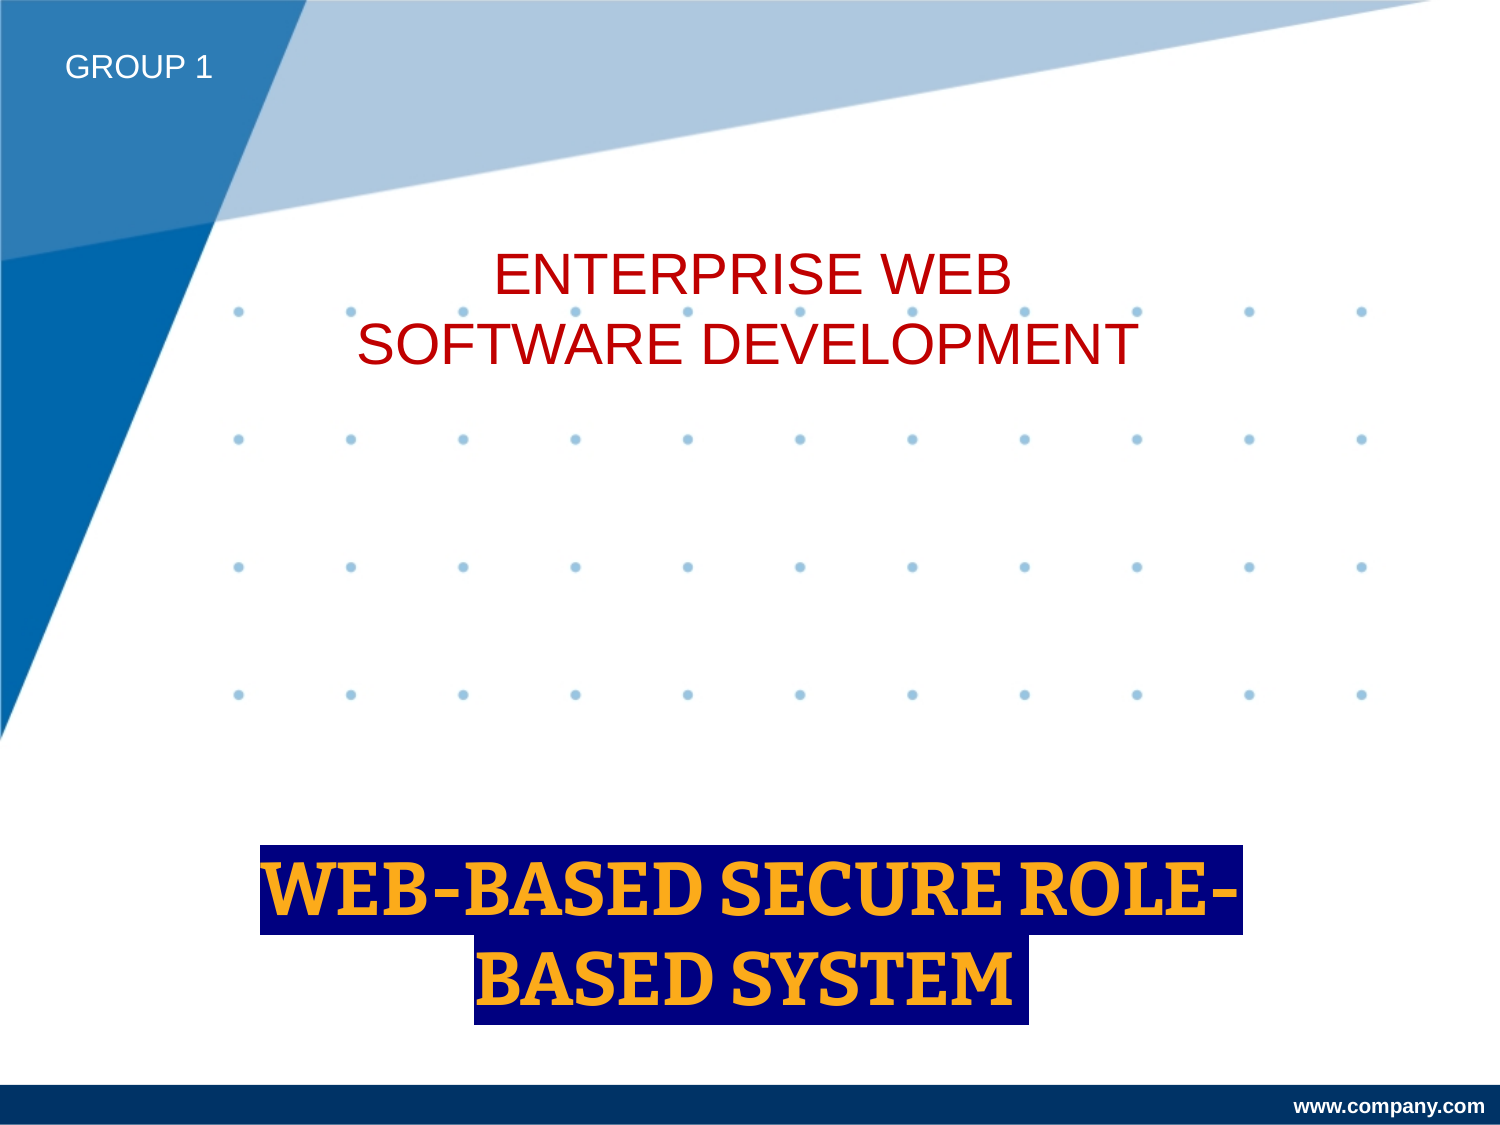

GROUP 1
ENTERPRI
 ENTERPRISE WEB SOFTWARE DEVELOPMENT SE WEB SOFTWARE DEVELOPMENT
# WEB-BASED SECURE ROLE-BASED SYSTEM